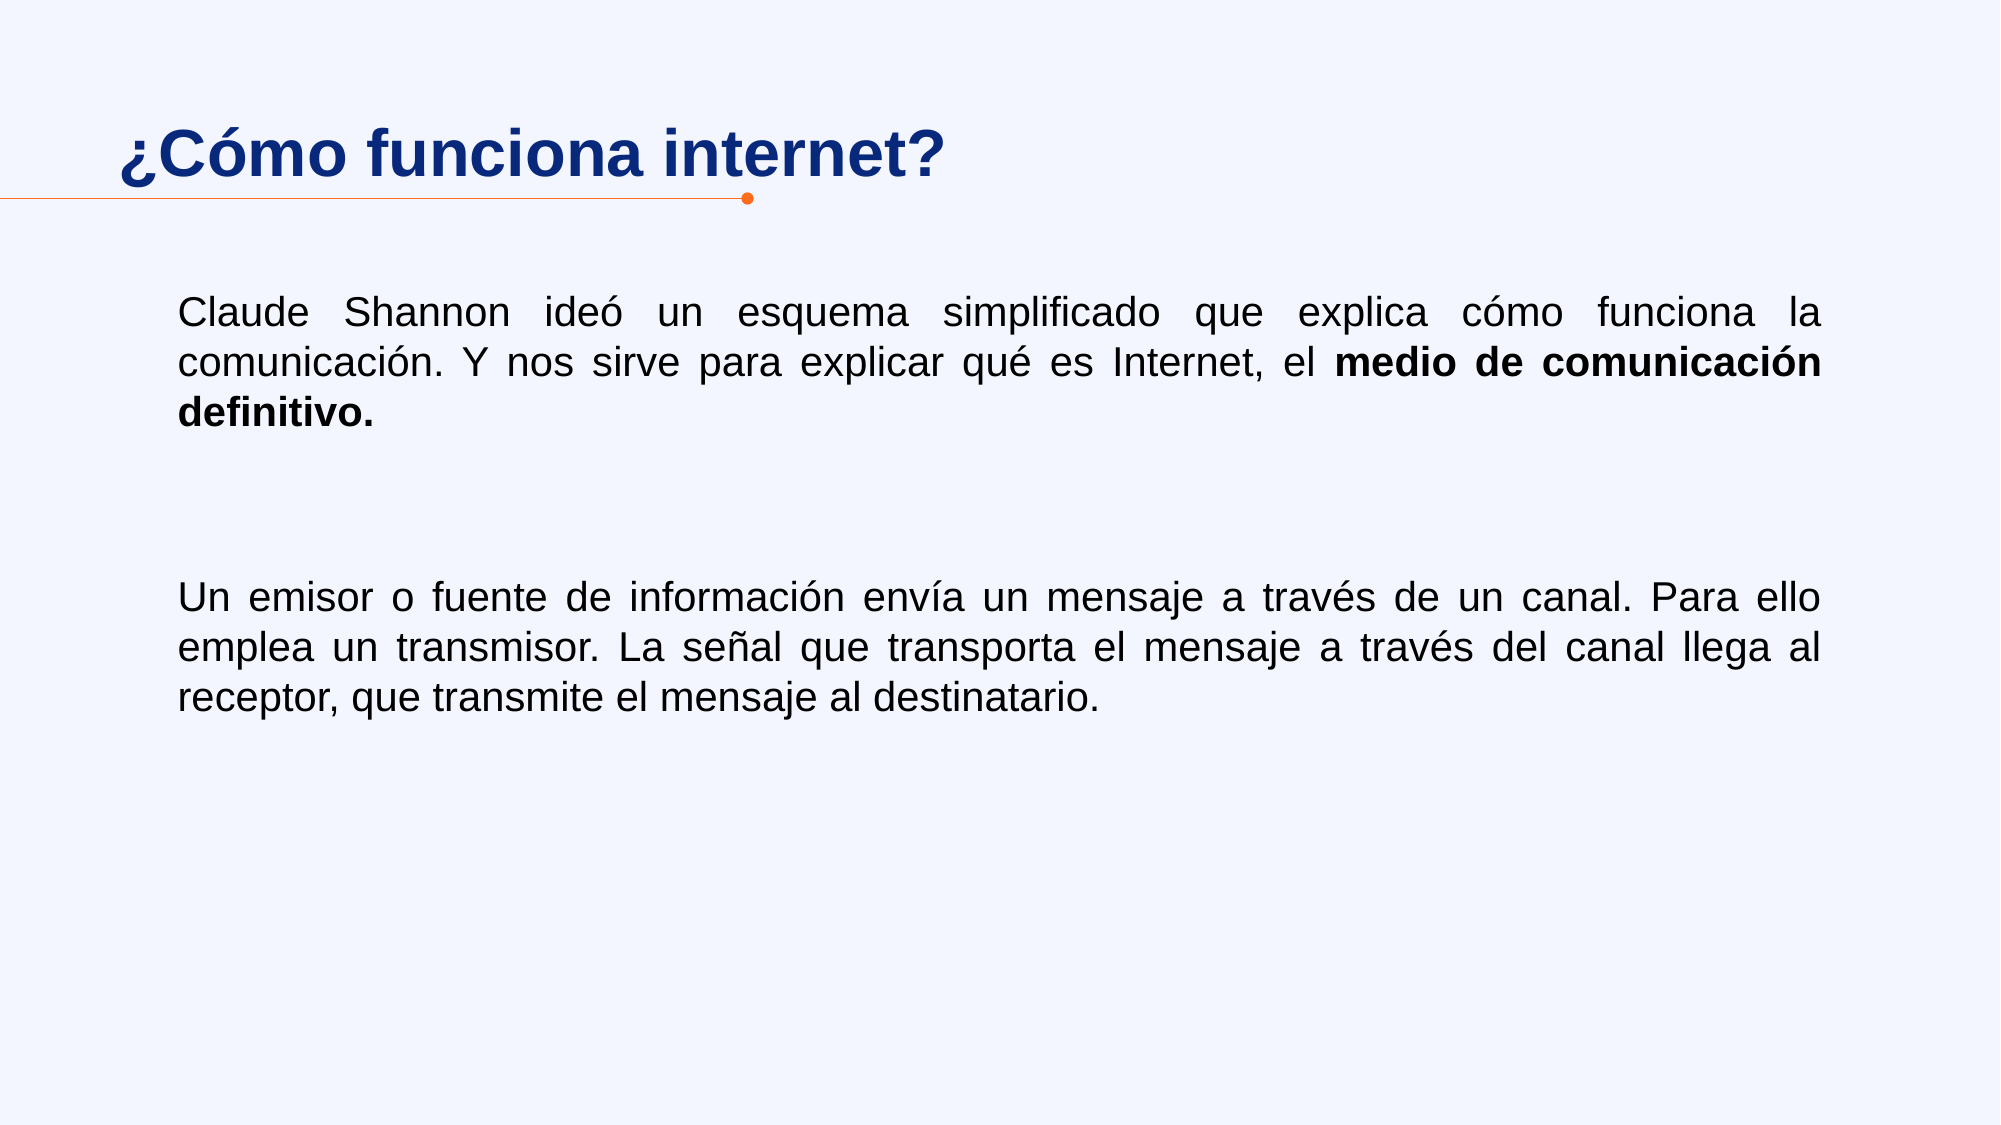

¿Cómo funciona internet?
Claude Shannon ideó un esquema simplificado que explica cómo funciona la comunicación. Y nos sirve para explicar qué es Internet, el medio de comunicación definitivo.
Un emisor o fuente de información envía un mensaje a través de un canal. Para ello emplea un transmisor. La señal que transporta el mensaje a través del canal llega al receptor, que transmite el mensaje al destinatario.